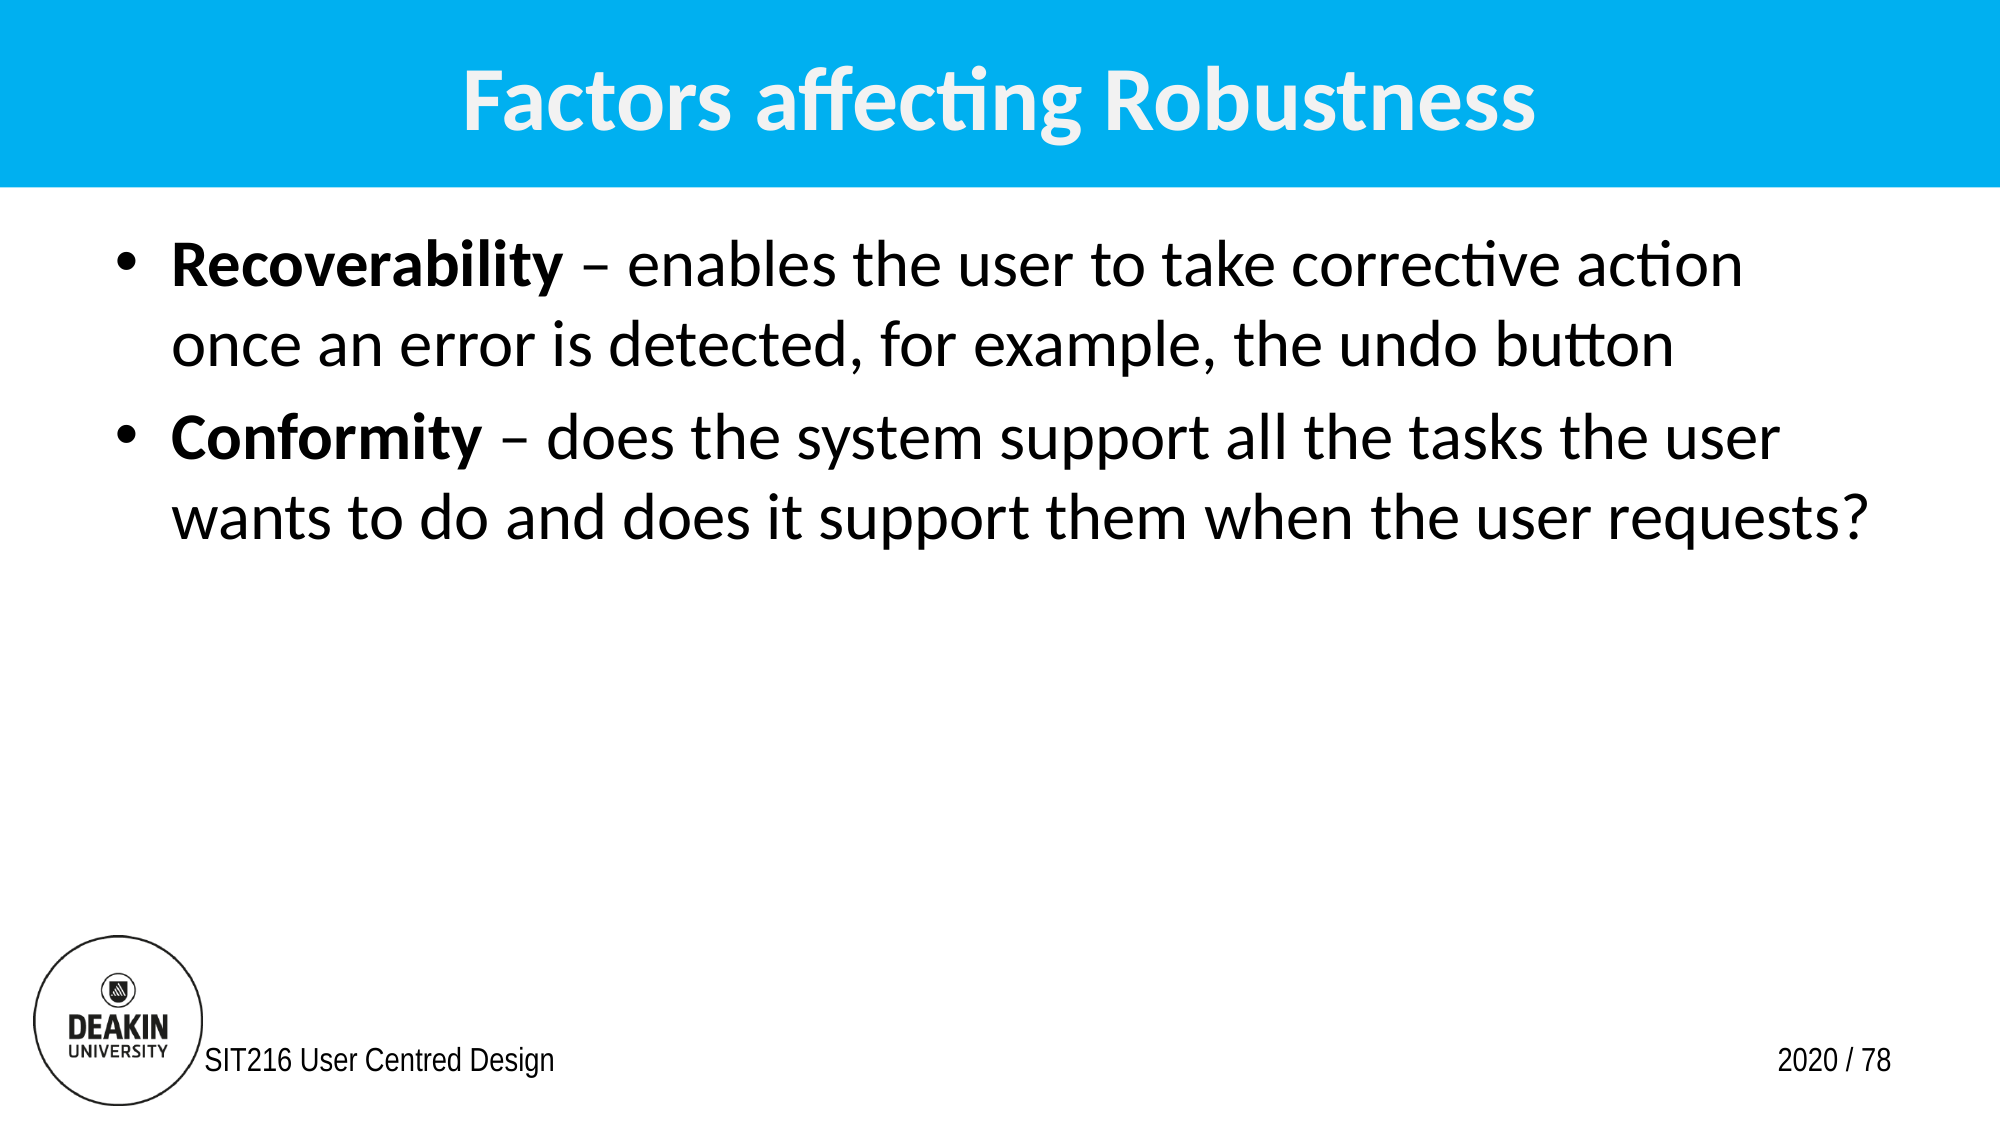

# Factors affecting Robustness
Recoverability – enables the user to take corrective action once an error is detected, for example, the undo button
Conformity – does the system support all the tasks the user wants to do and does it support them when the user requests?